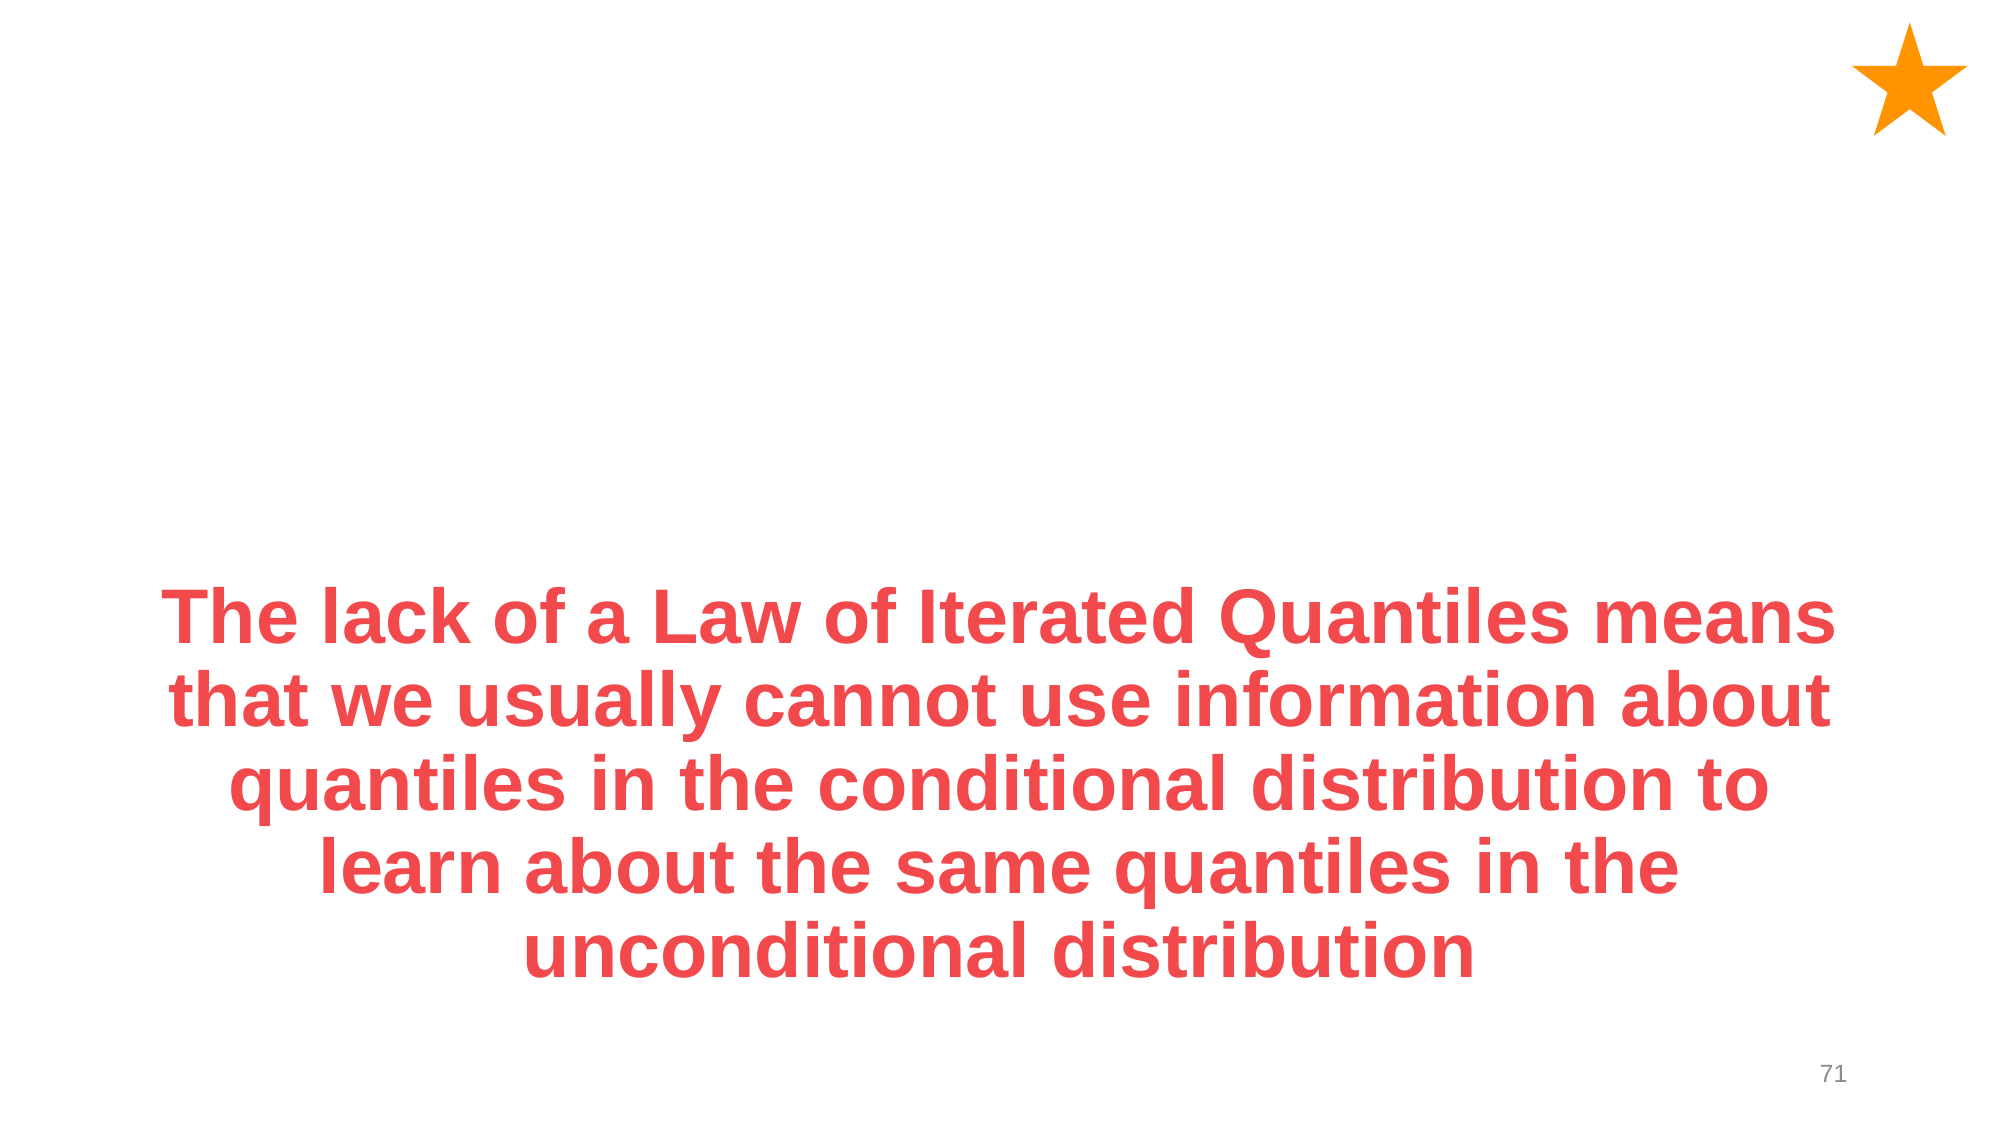

# The lack of a Law of Iterated Quantiles means that we usually cannot use information about quantiles in the conditional distribution to learn about the same quantiles in the unconditional distribution
71